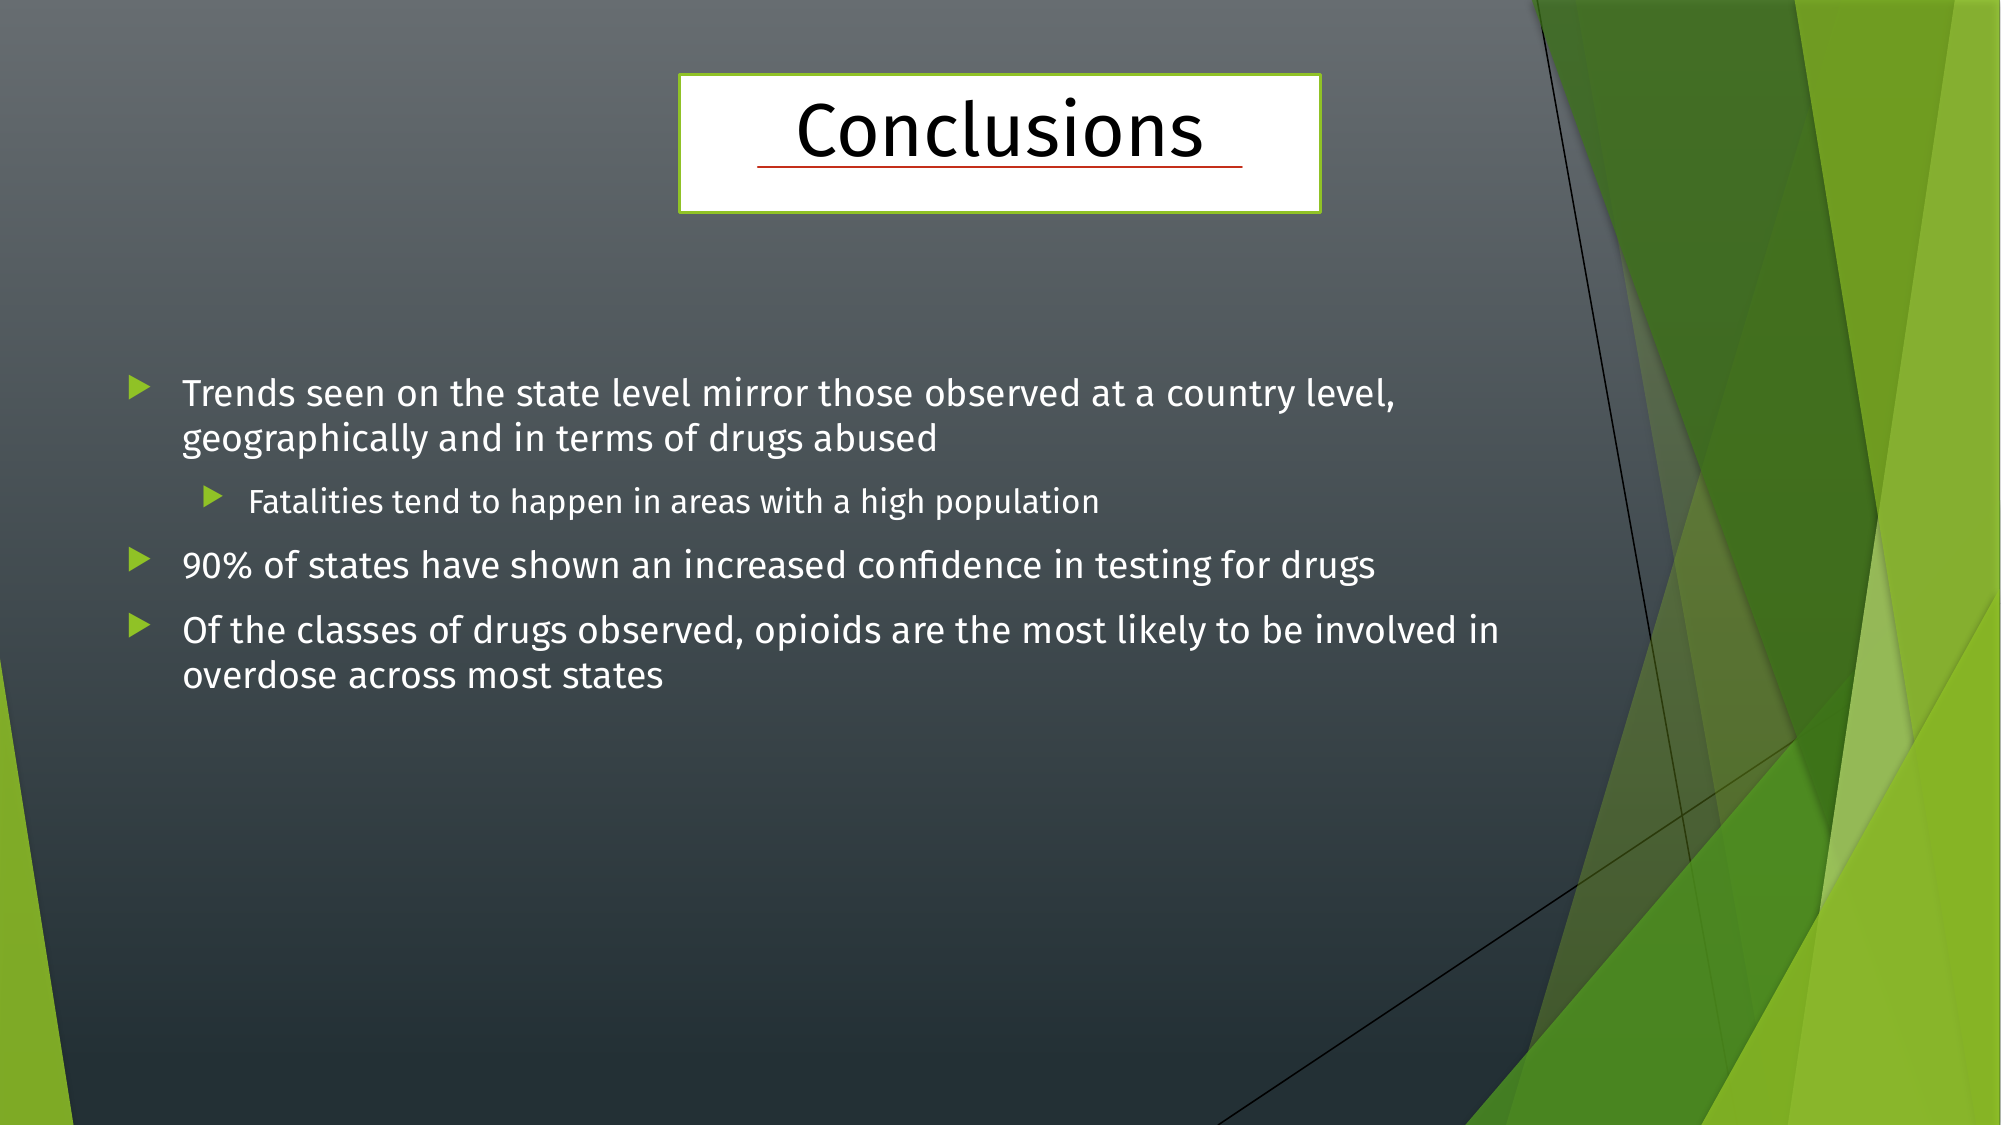

# Conclusions
Trends seen on the state level mirror those observed at a country level, geographically and in terms of drugs abused
Fatalities tend to happen in areas with a high population
90% of states have shown an increased confidence in testing for drugs
Of the classes of drugs observed, opioids are the most likely to be involved in overdose across most states